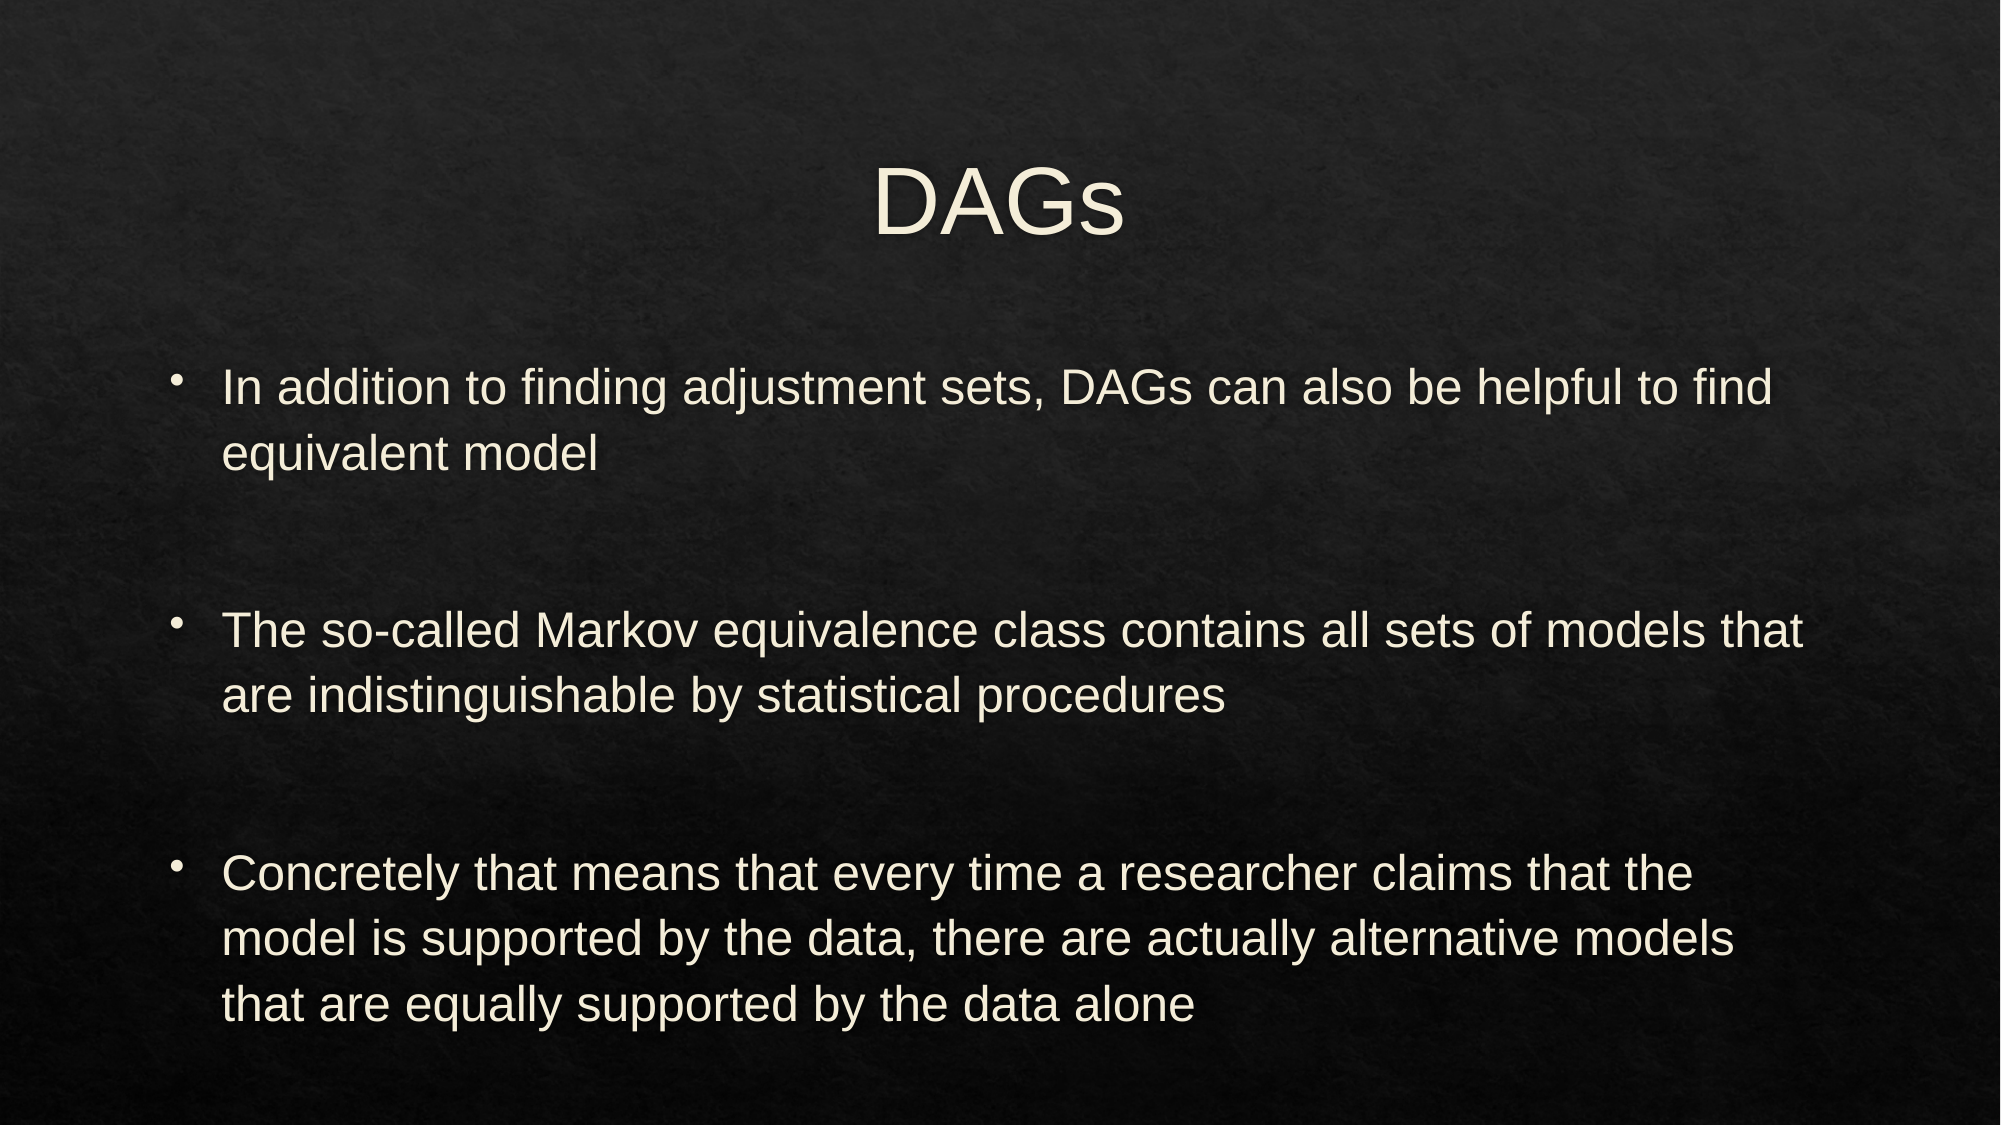

# DAGs
In addition to finding adjustment sets, DAGs can also be helpful to find equivalent model

The so-called Markov equivalence class contains all sets of models that are indistinguishable by statistical procedures

Concretely that means that every time a researcher claims that the model is supported by the data, there are actually alternative models that are equally supported by the data alone